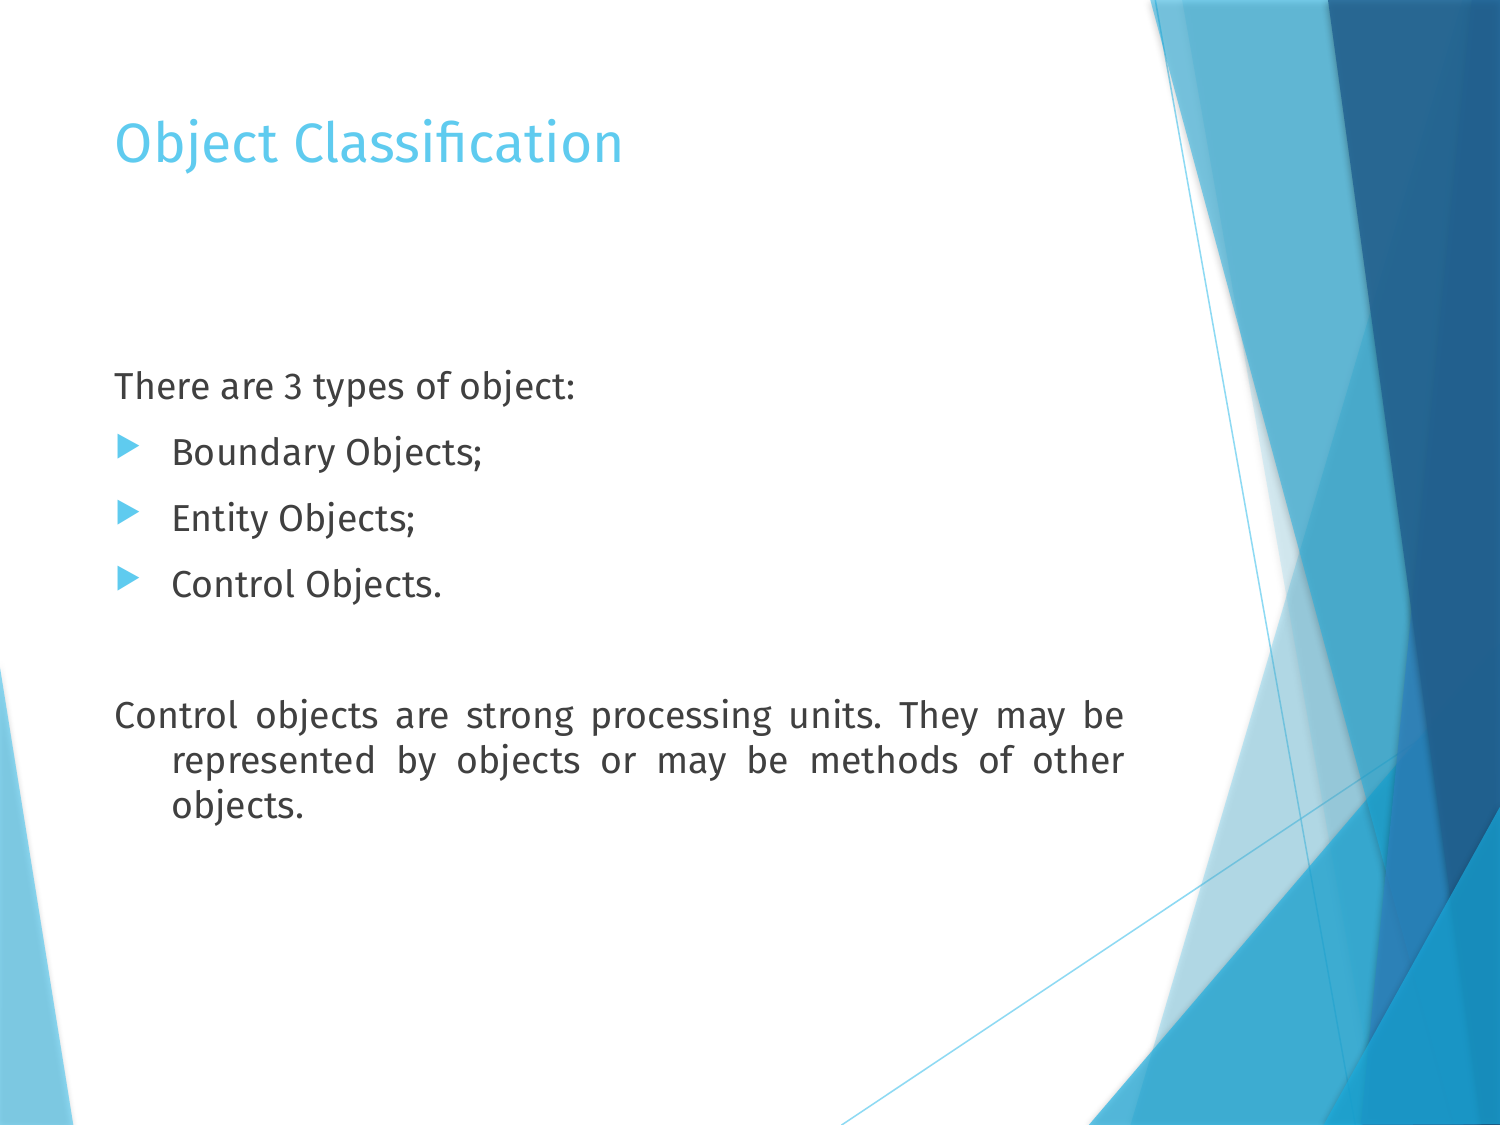

# Object Classification
There are 3 types of object:
Boundary Objects;
Entity Objects;
Control Objects.

Control objects are strong processing units. They may be represented by objects or may be methods of other objects.